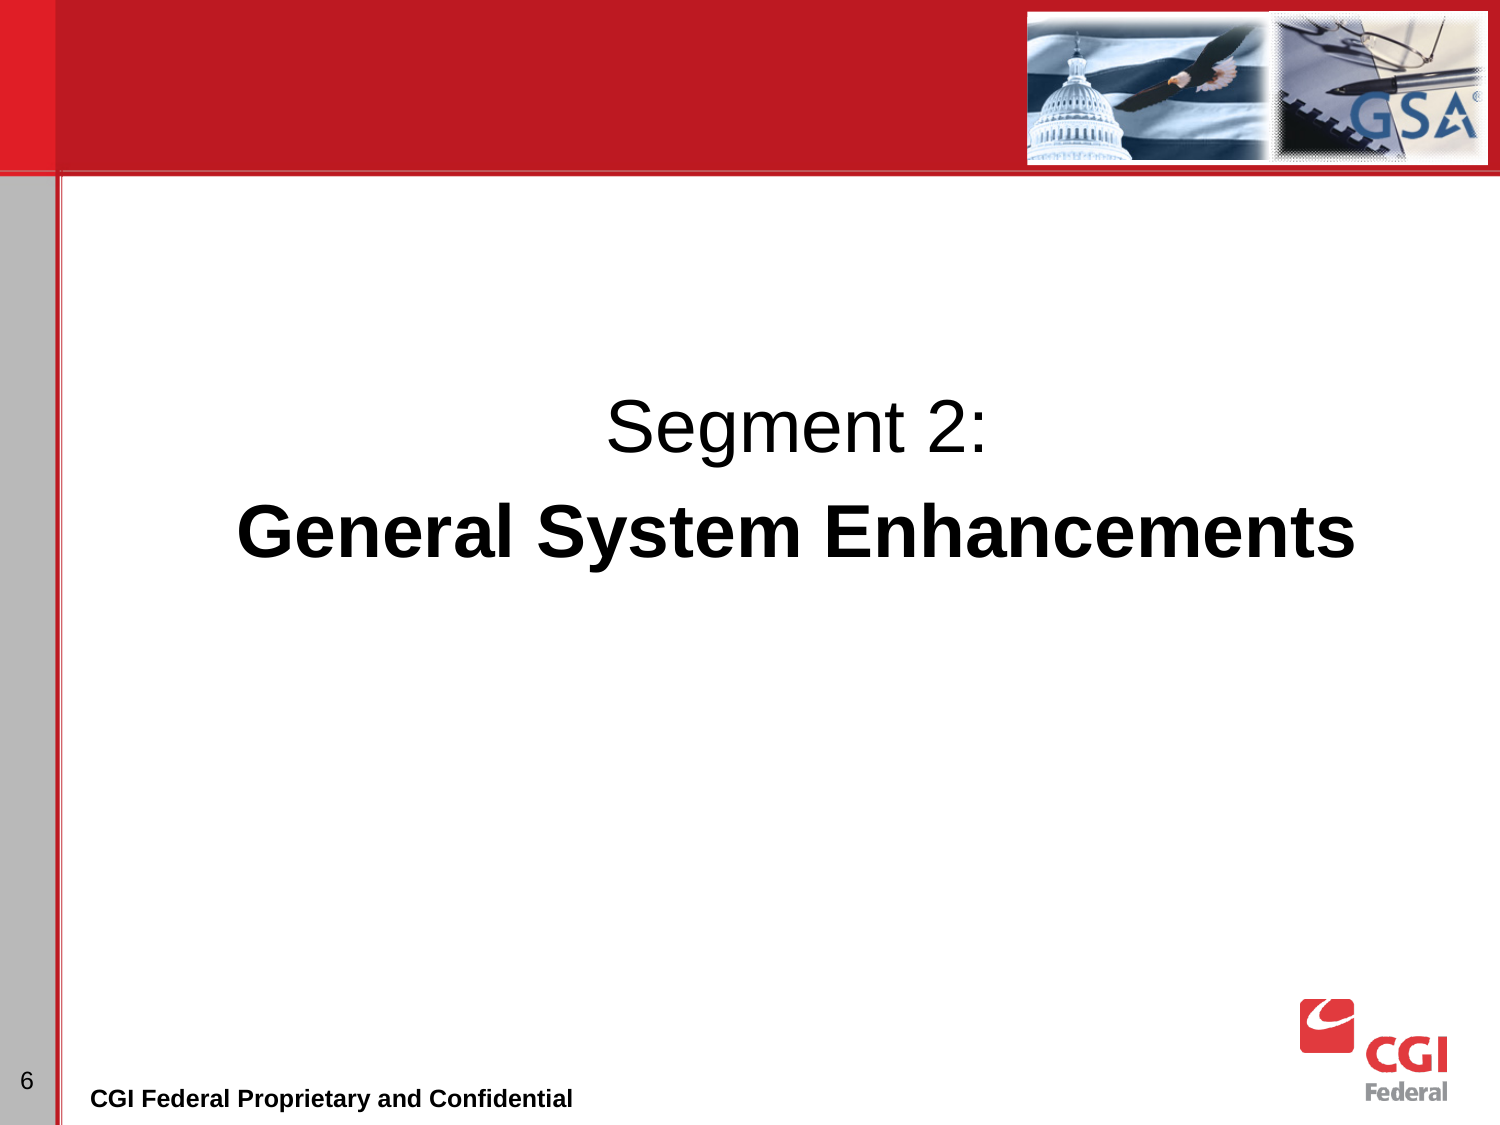

#
Segment 2:
General System Enhancements

6
CGI Federal Proprietary and Confidential